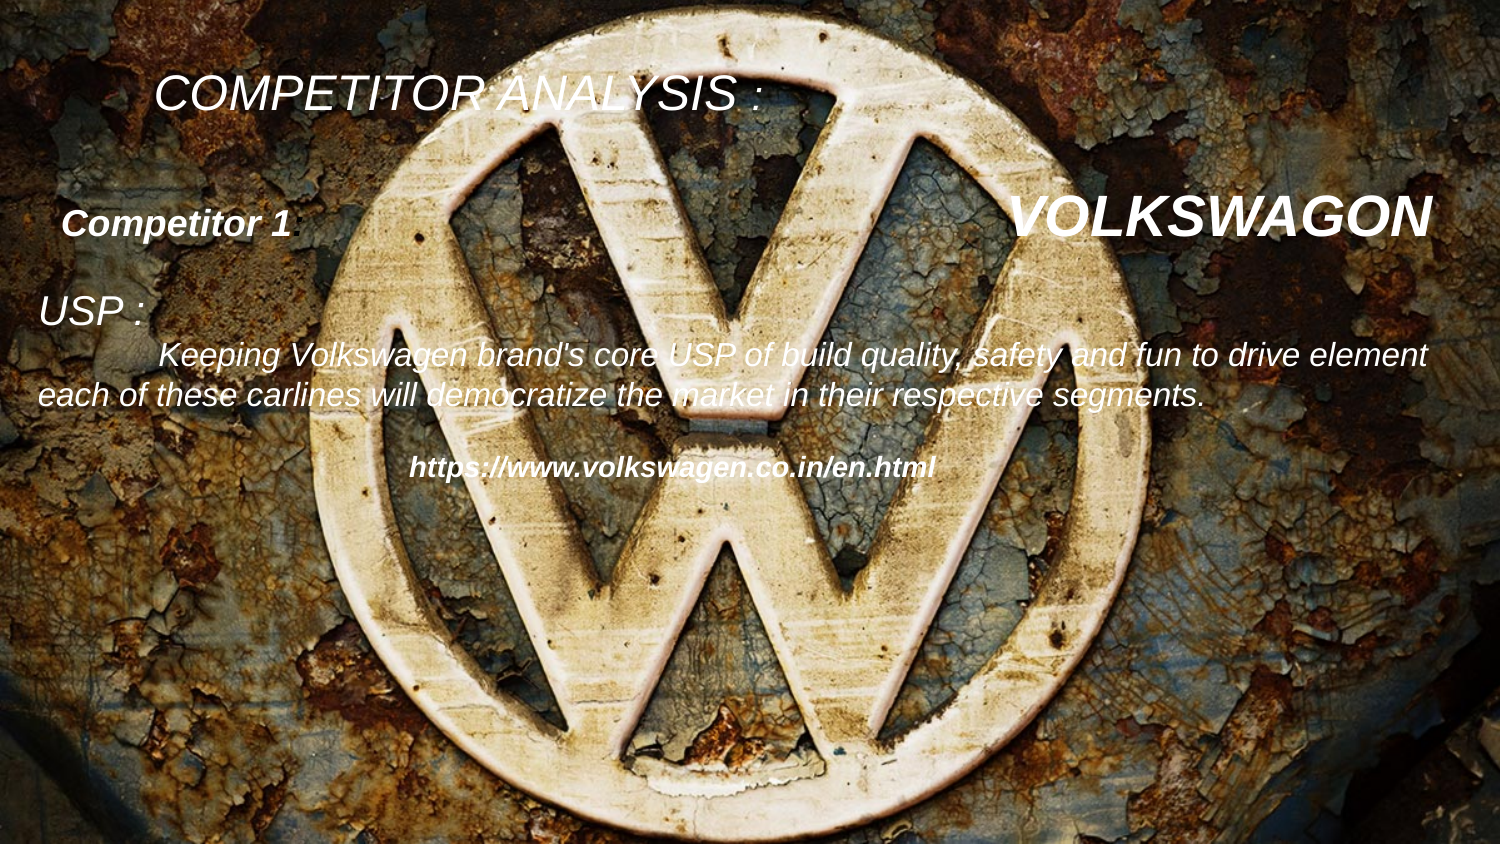

Competitor Analysis :

Competitor 1:                                                             VOLKSWAGON

USP :
             Keeping Volkswagen brand's core USP of build quality, safety and fun to drive element each of these carlines will democratize the market in their respective segments.

                                             https://www.volkswagen.co.in/en.html